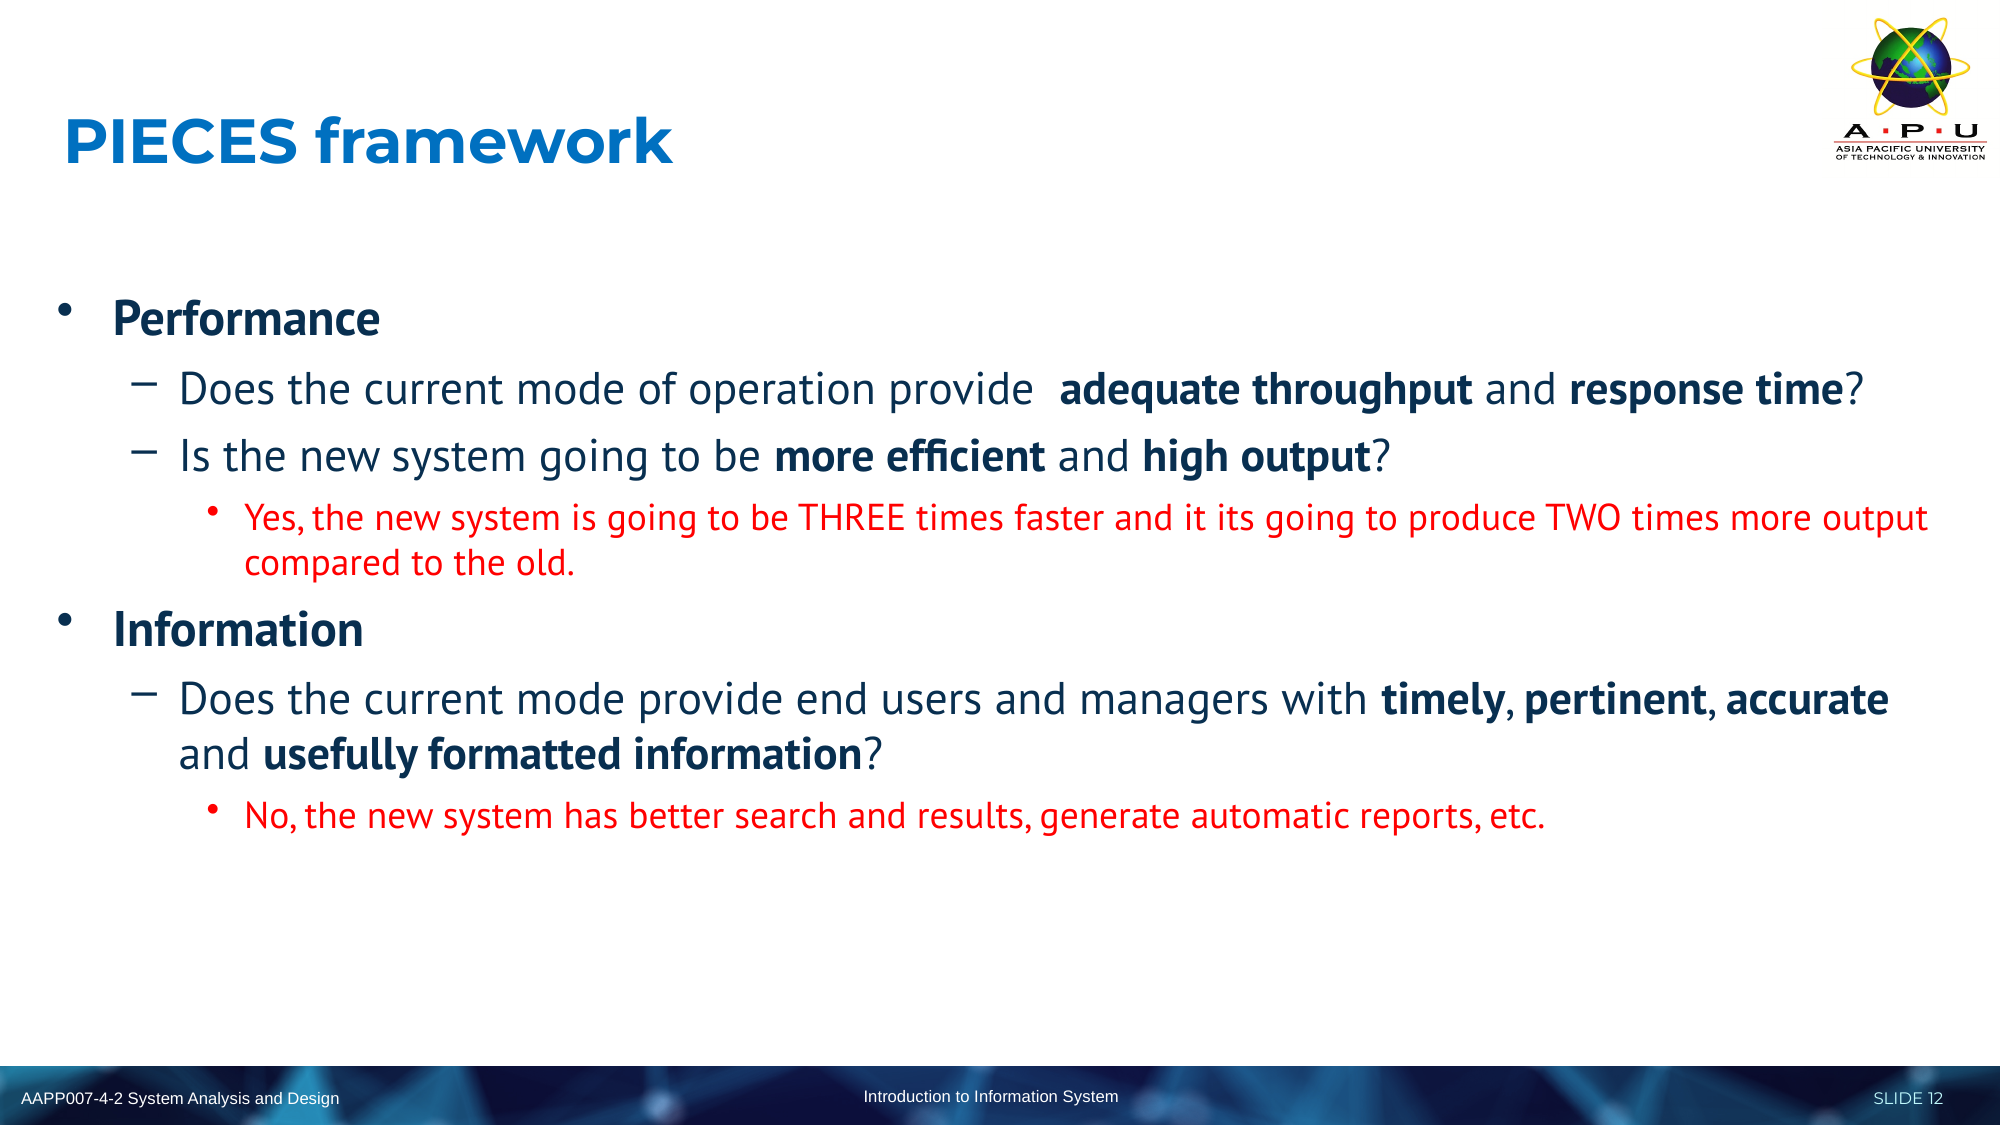

# PIECES framework
Performance
Does the current mode of operation provide  adequate throughput and response time?
Is the new system going to be more efficient and high output?
Yes, the new system is going to be THREE times faster and it its going to produce TWO times more output compared to the old.
Information
Does the current mode provide end users and managers with timely, pertinent, accurate and usefully formatted information?
No, the new system has better search and results, generate automatic reports, etc.